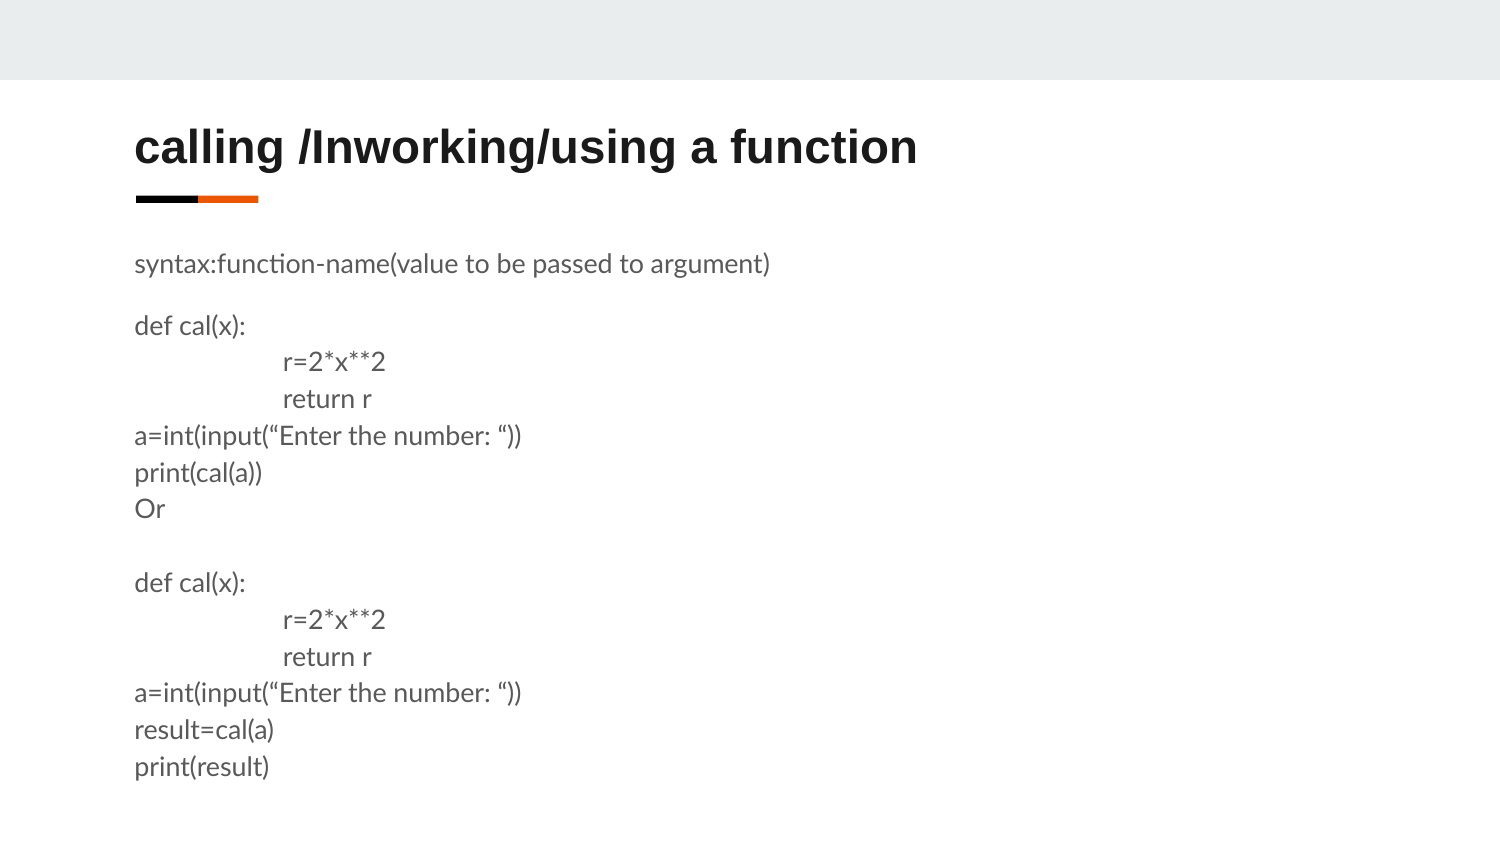

calling /Inworking/using a function
syntax:function-name(value to be passed to argument)
def cal(x):
	r=2*x**2
	return r
a=int(input(“Enter the number: “))
print(cal(a))
Or

def cal(x):
	r=2*x**2
	return r
a=int(input(“Enter the number: “))
result=cal(a)
print(result)